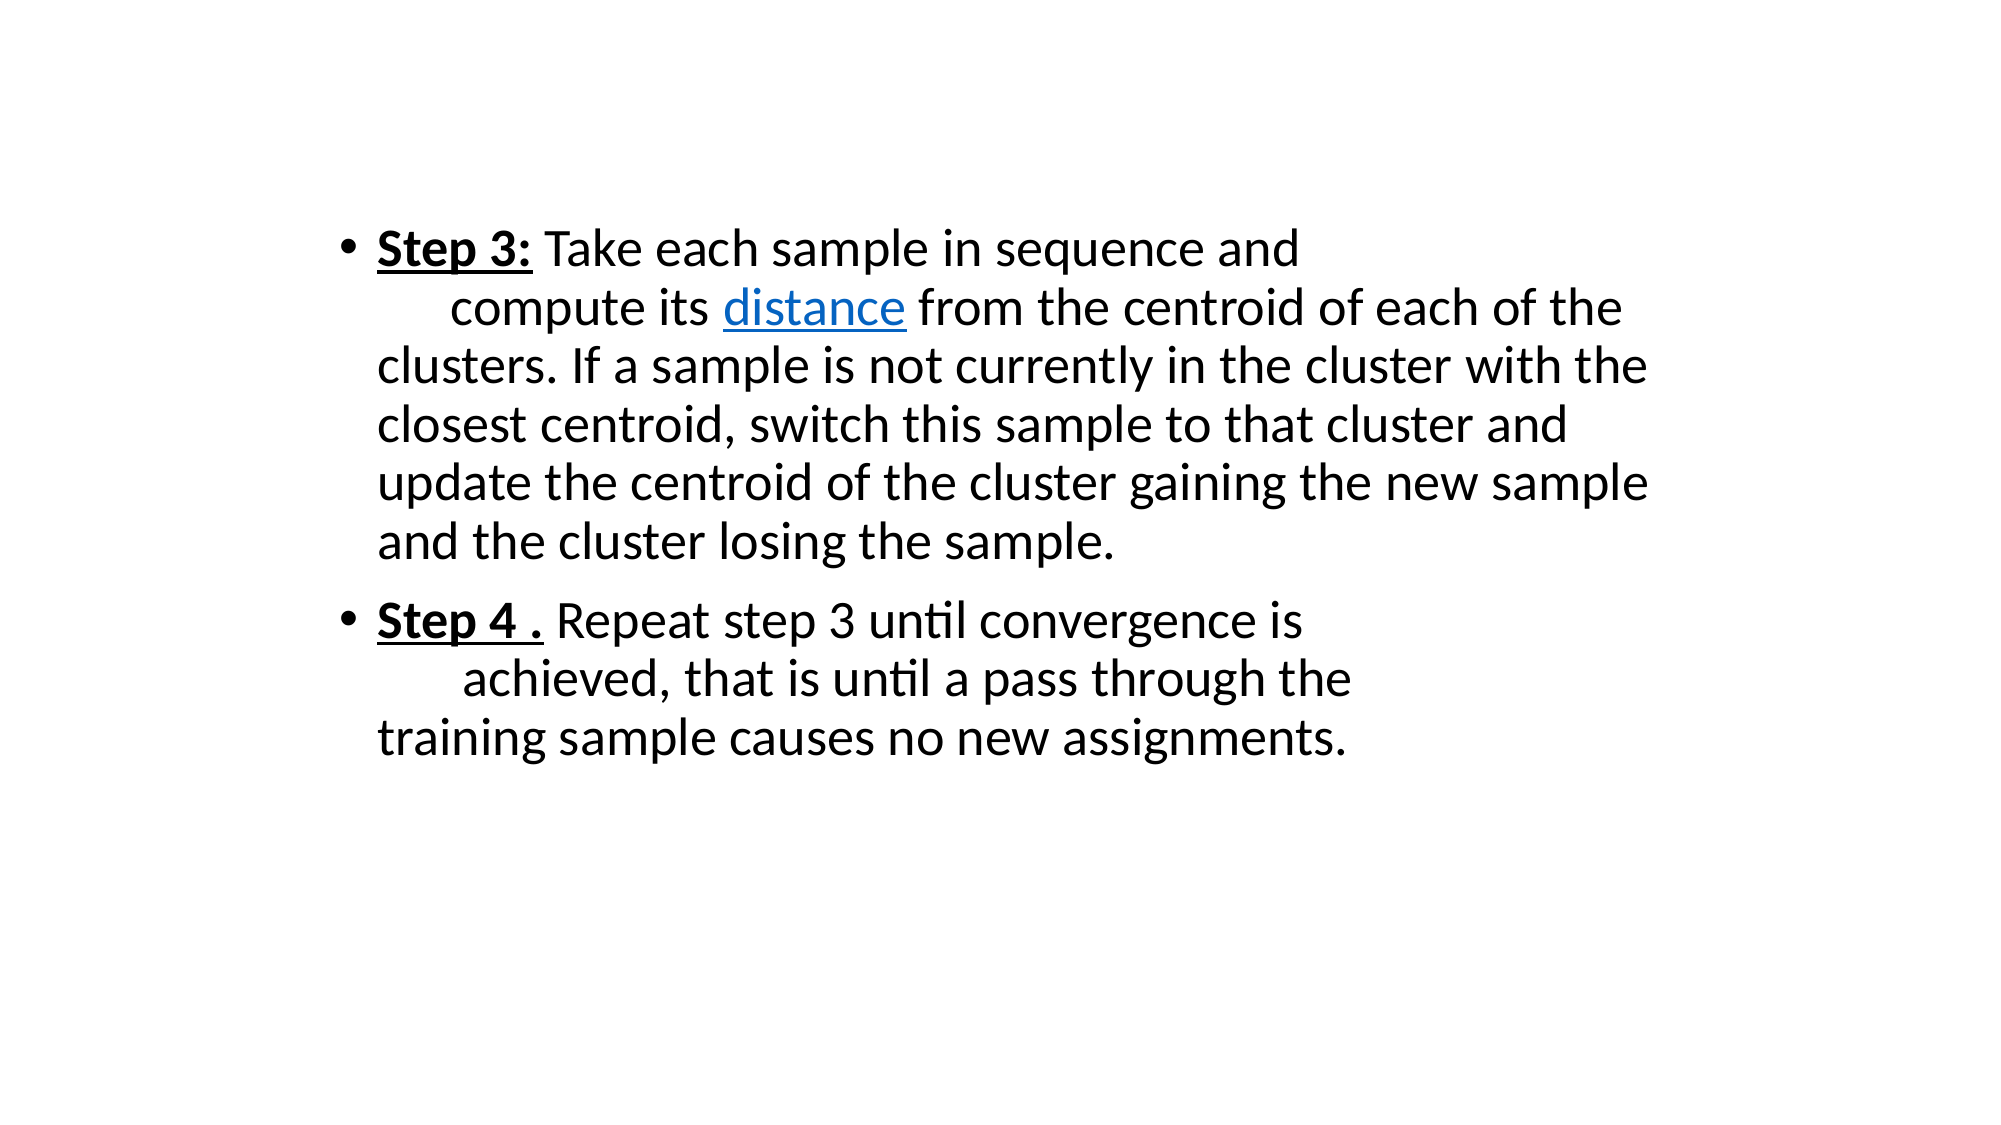

#
Step 3: Take each sample in sequence and 		        	       compute its distance from the centroid of each of the clusters. If a sample is not currently in the cluster with the closest centroid, switch this sample to that cluster and update the centroid of the cluster gaining the new sample and the cluster losing the sample.
Step 4 . Repeat step 3 until convergence is 	  	        	        achieved, that is until a pass through the 	        	        training sample causes no new assignments.